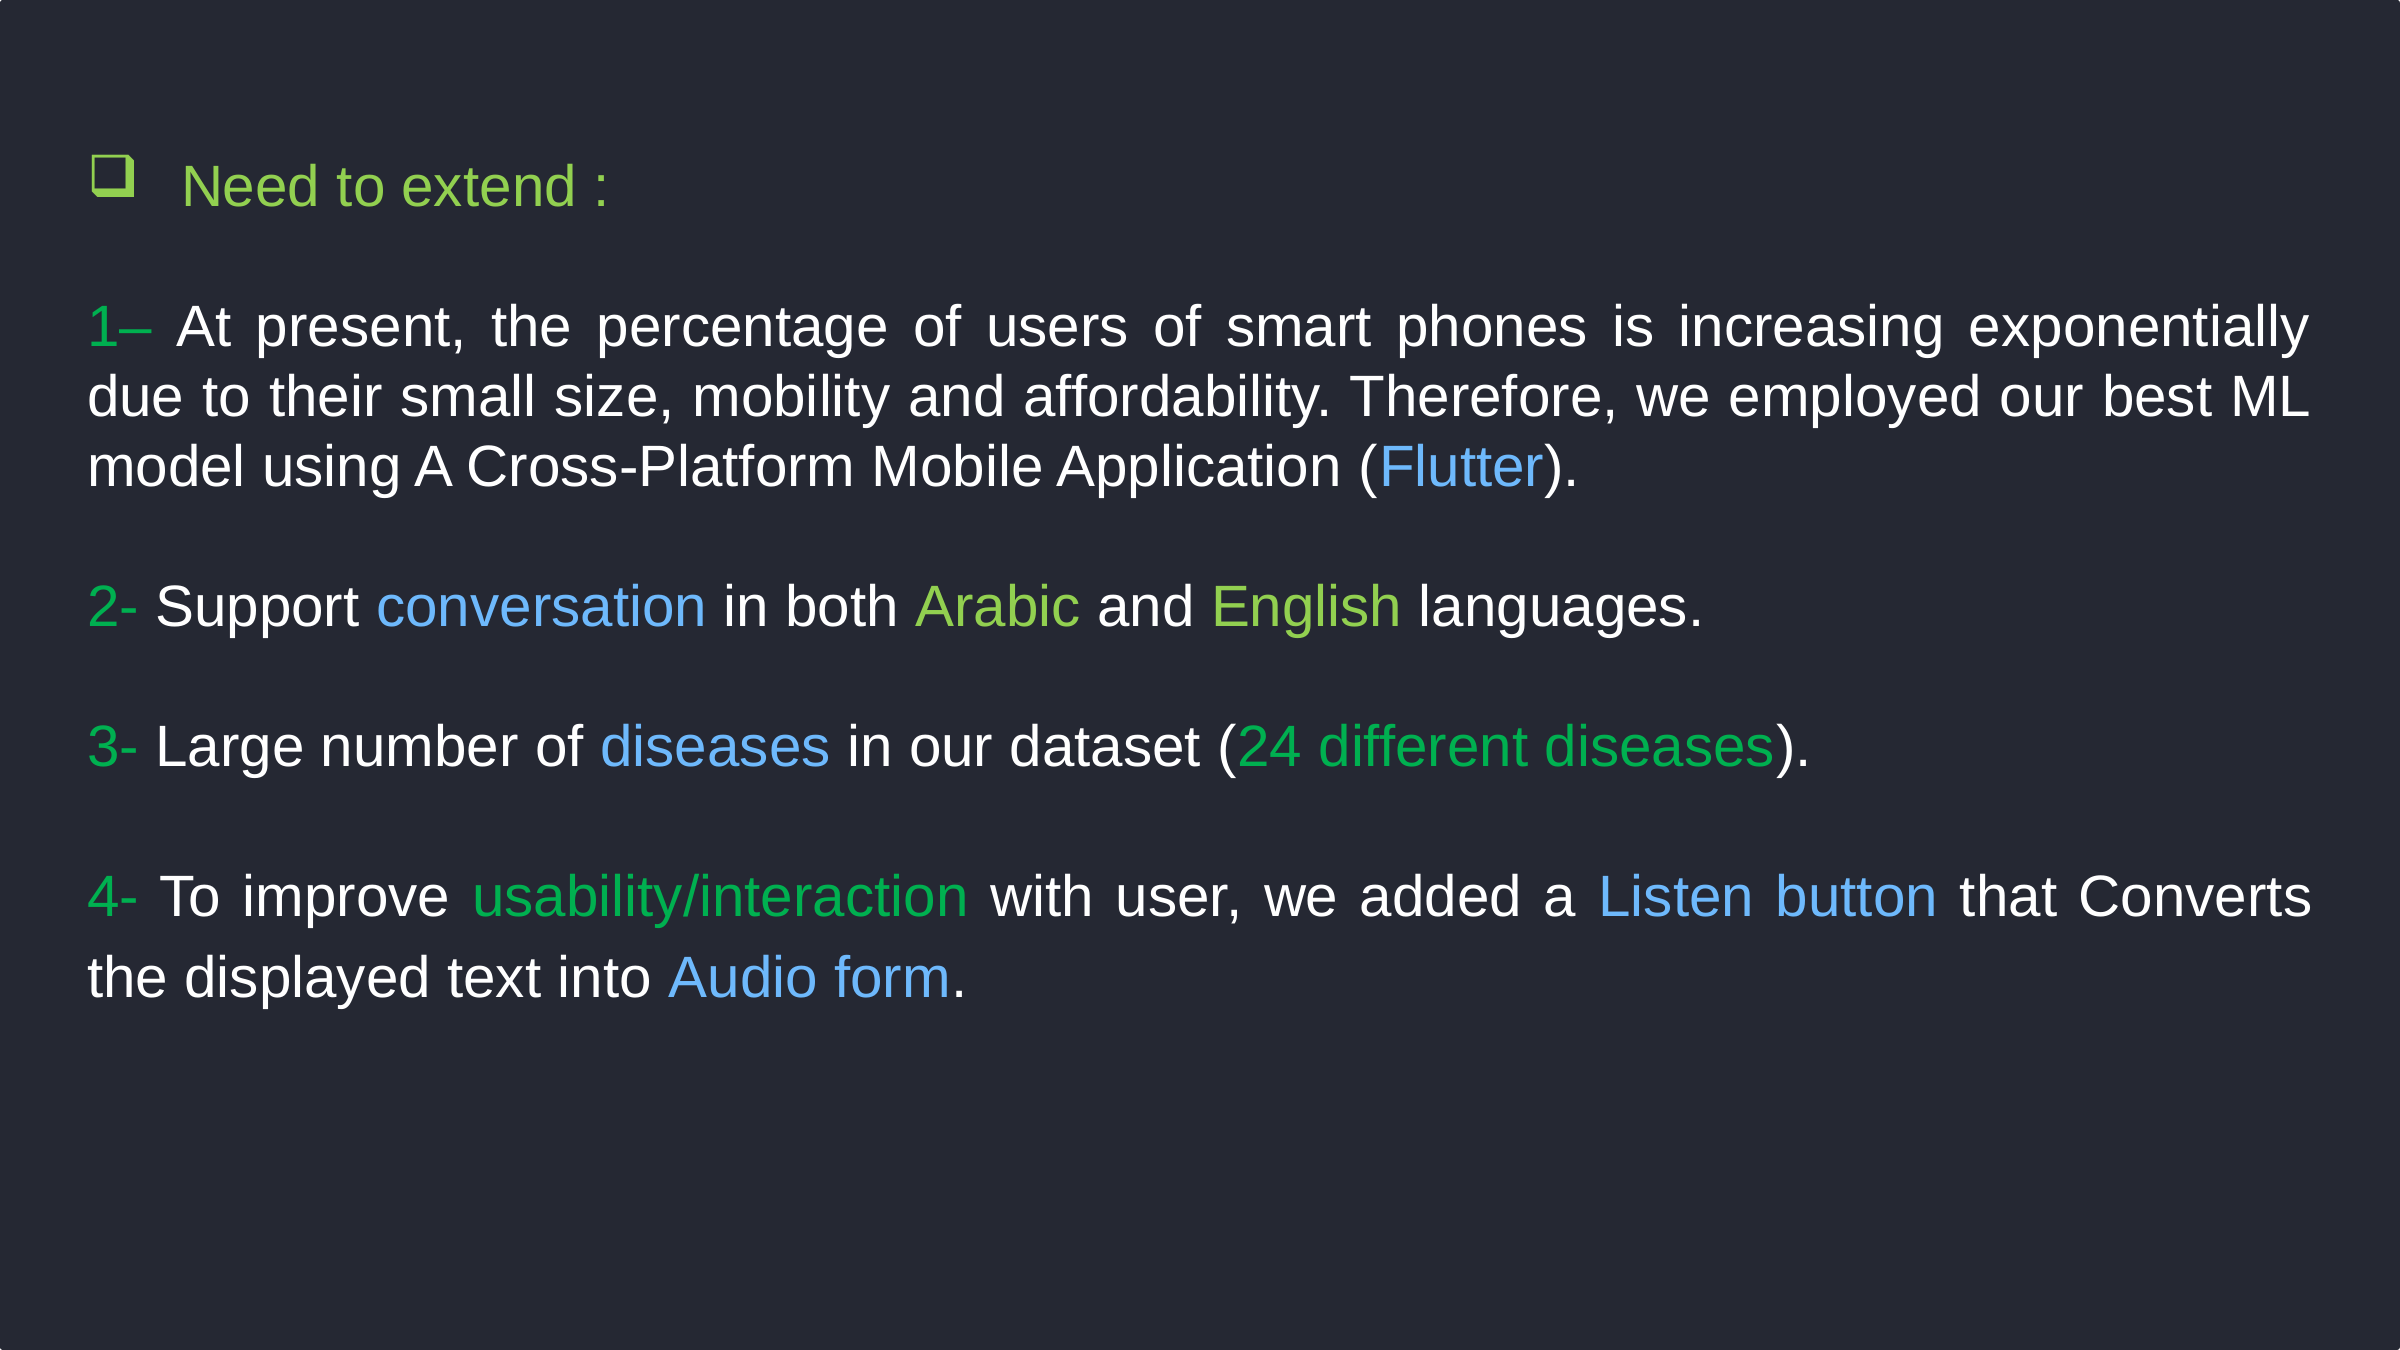

Need to extend :

1– At present, the percentage of users of smart phones is increasing exponentially due to their small size, mobility and affordability. Therefore, we employed our best ML model using A Cross-Platform Mobile Application (Flutter).

2- Support conversation in both Arabic and English languages.

3- Large number of diseases in our dataset (24 different diseases).

4- To improve usability/interaction with user, we added a Listen button that Converts the displayed text into Audio form.